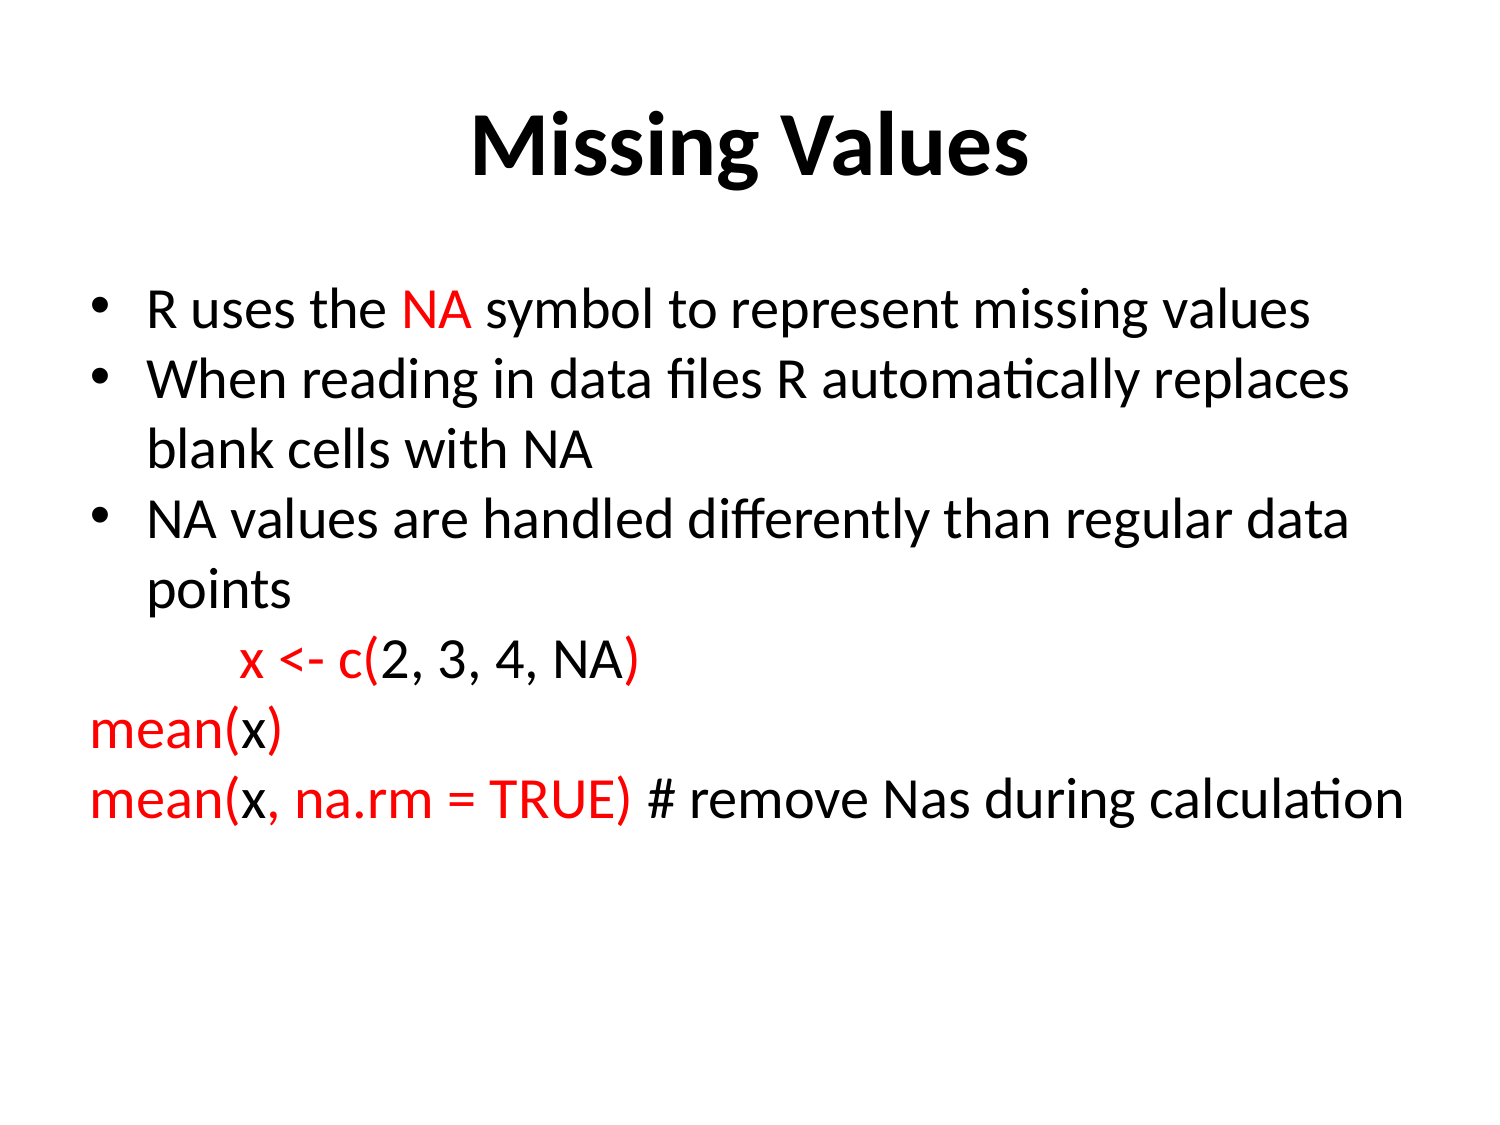

Missing Values
R uses the NA symbol to represent missing values
When reading in data ﬁles R automatically replaces  blank cells with NA
NA values are handled differently than regular data points
	x <- c(2, 3, 4, NA)
mean(x)
mean(x, na.rm = TRUE) # remove Nas during calculation